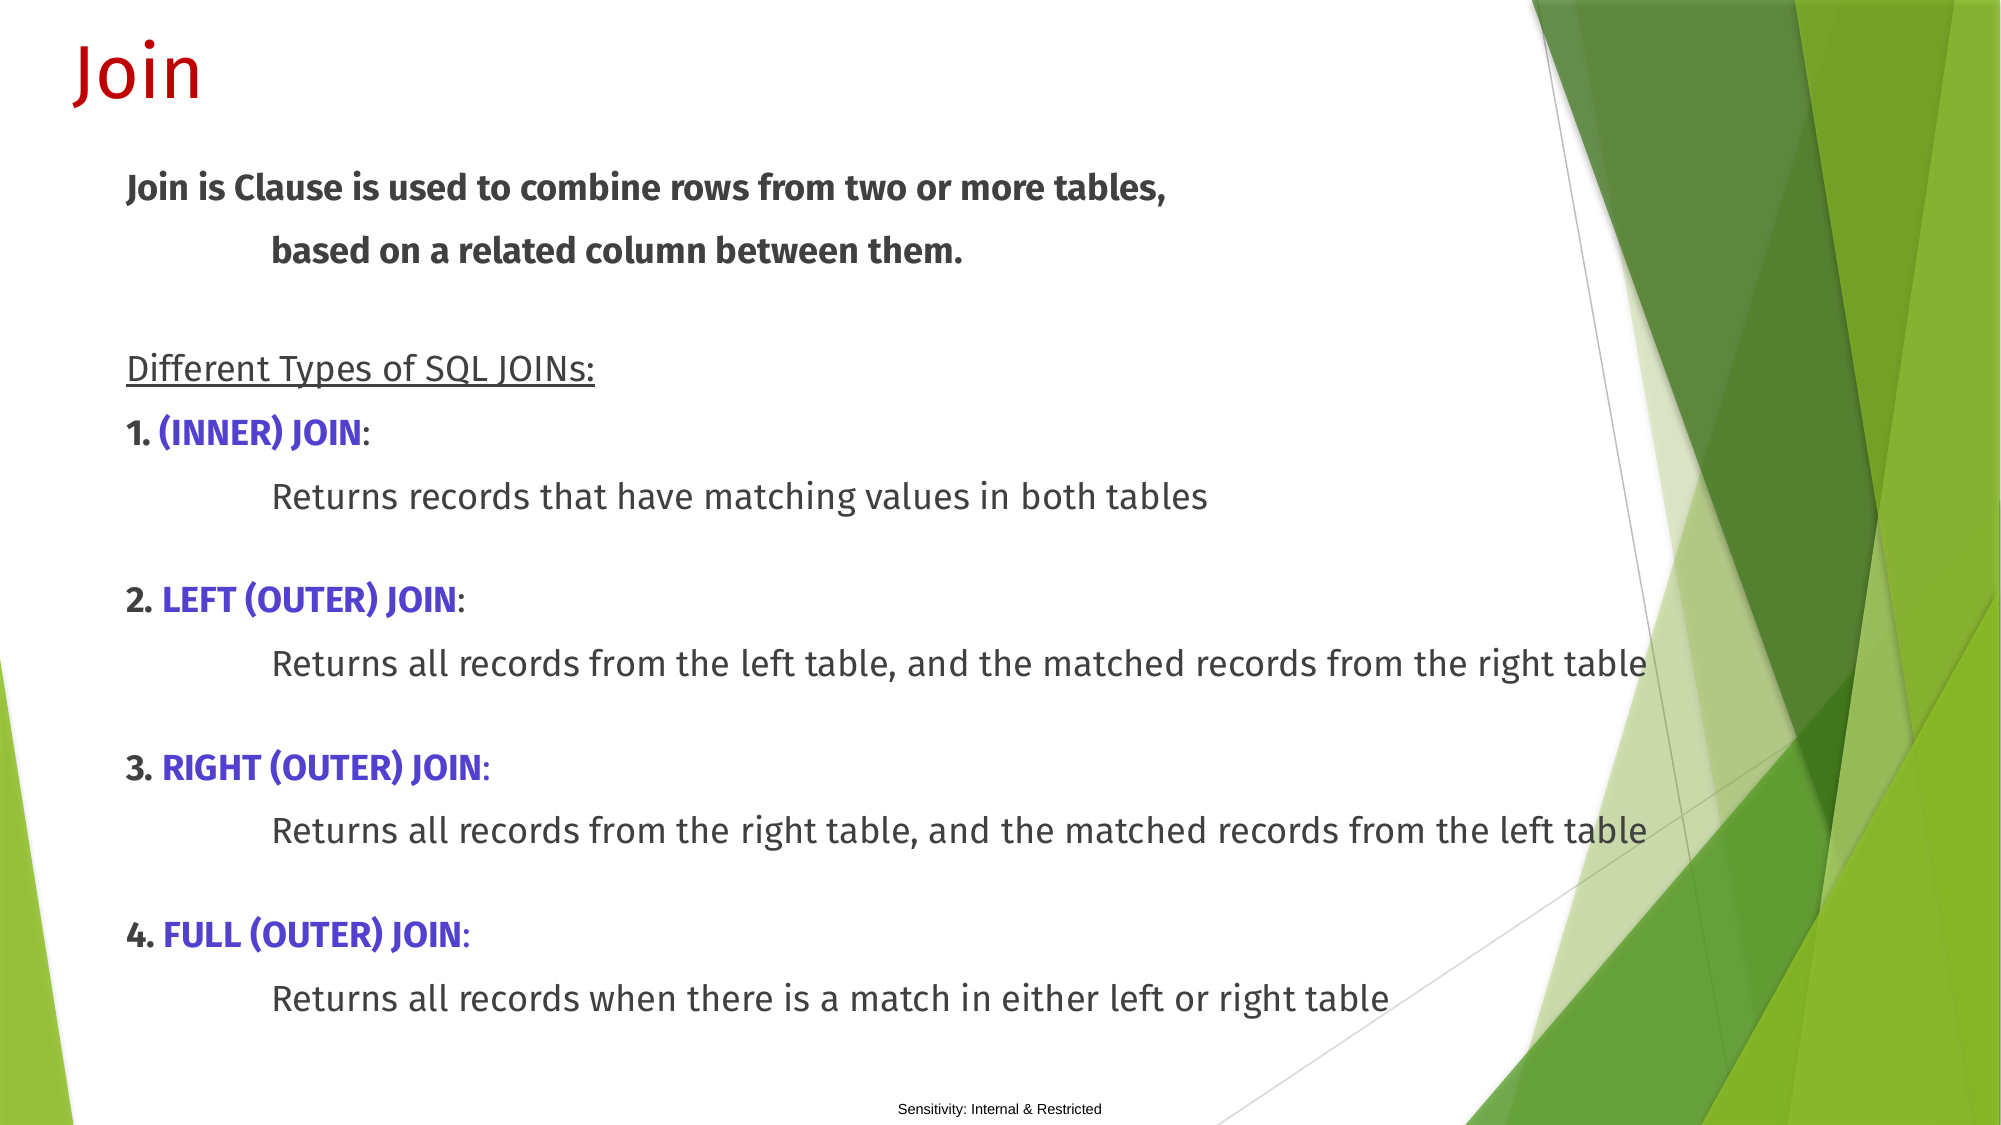

# Join
Join is Clause is used to combine rows from two or more tables,
		based on a related column between them.

Different Types of SQL JOINs:
1. (INNER) JOIN:
		Returns records that have matching values in both tables

2. LEFT (OUTER) JOIN:
		Returns all records from the left table, and the matched records from the right table

3. RIGHT (OUTER) JOIN:
		Returns all records from the right table, and the matched records from the left table

4. FULL (OUTER) JOIN:
		Returns all records when there is a match in either left or right table